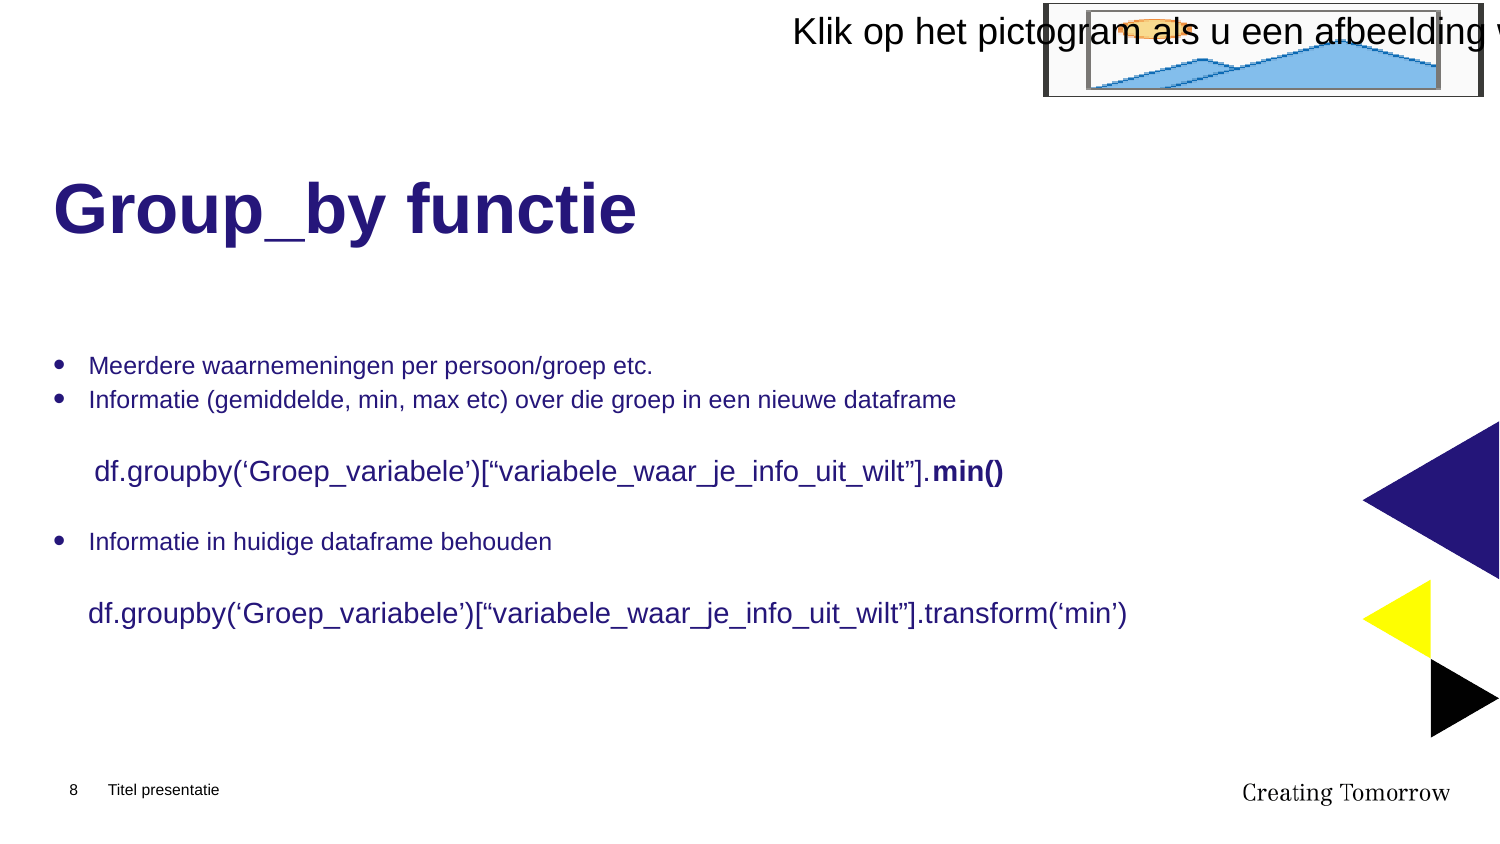

# Group_by functie
Meerdere waarnemeningen per persoon/groep etc.
Informatie (gemiddelde, min, max etc) over die groep in een nieuwe dataframe

     df.groupby(‘Groep_variabele’)[“variabele_waar_je_info_uit_wilt”].min()

Informatie in huidige dataframe behouden

     df.groupby(‘Groep_variabele’)[“variabele_waar_je_info_uit_wilt”].transform(‘min’)

8
Titel presentatie